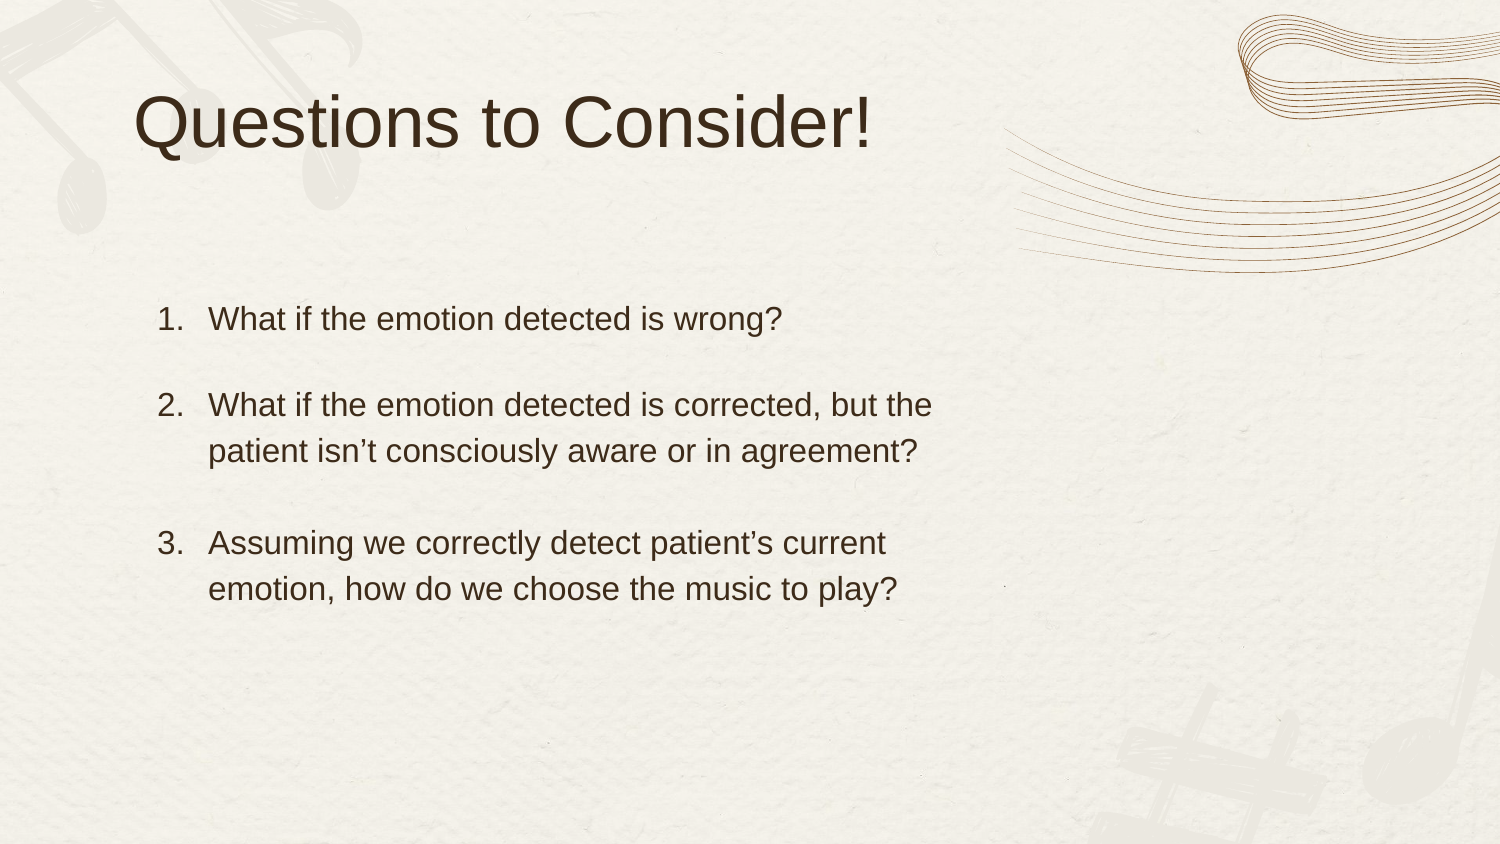

# Questions to Consider!
What if the emotion detected is wrong?
What if the emotion detected is corrected, but the patient isn’t consciously aware or in agreement?
Assuming we correctly detect patient’s current emotion, how do we choose the music to play?